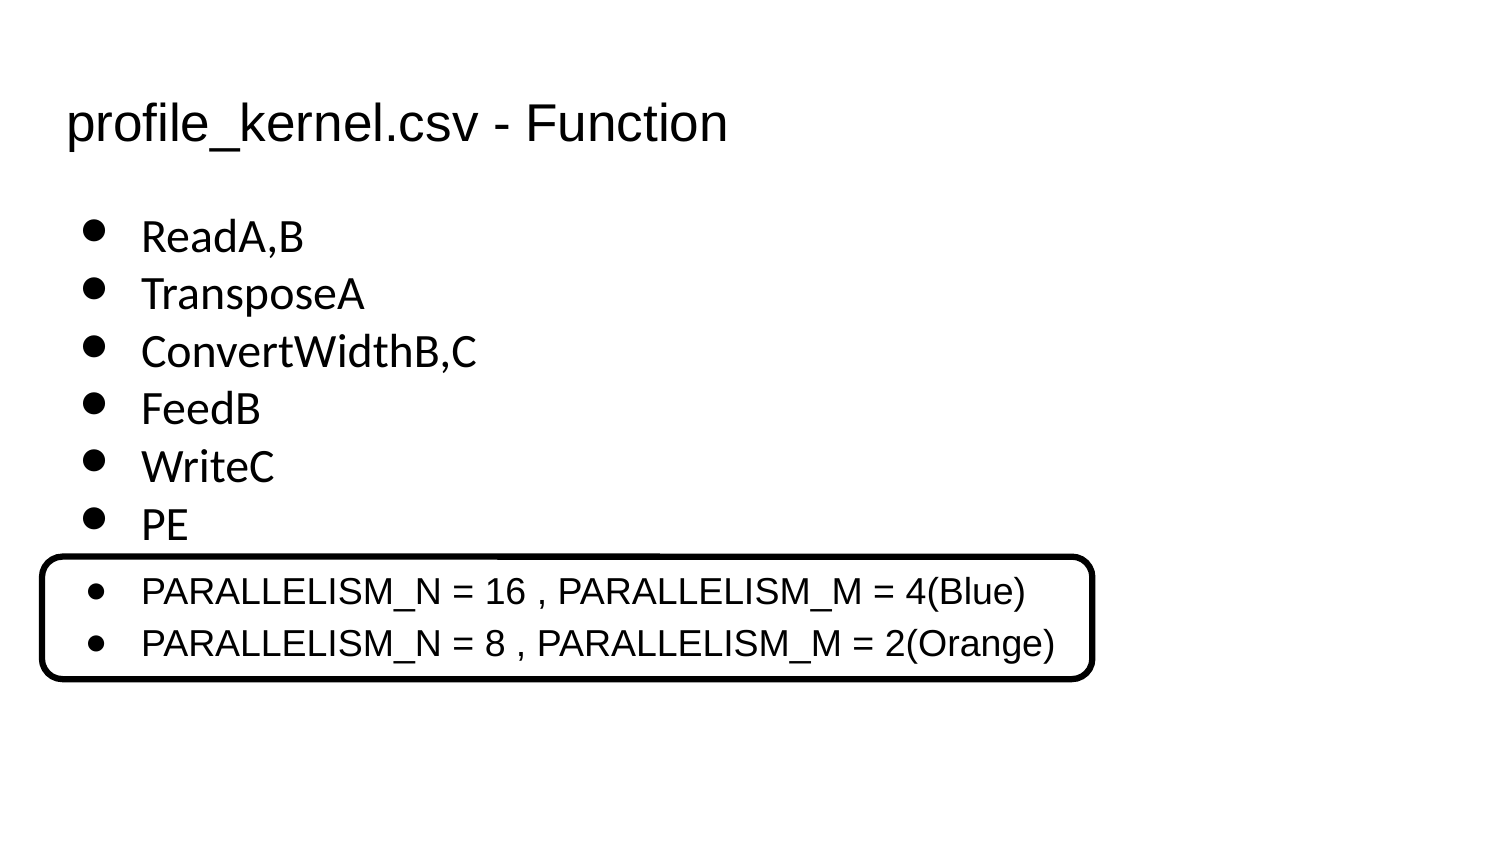

# profile_kernel.csv - Function
ReadA,B
TransposeA
ConvertWidthB,C
FeedB
WriteC
PE
PARALLELISM_N = 16 , PARALLELISM_M = 4(Blue)
PARALLELISM_N = 8 , PARALLELISM_M = 2(Orange)